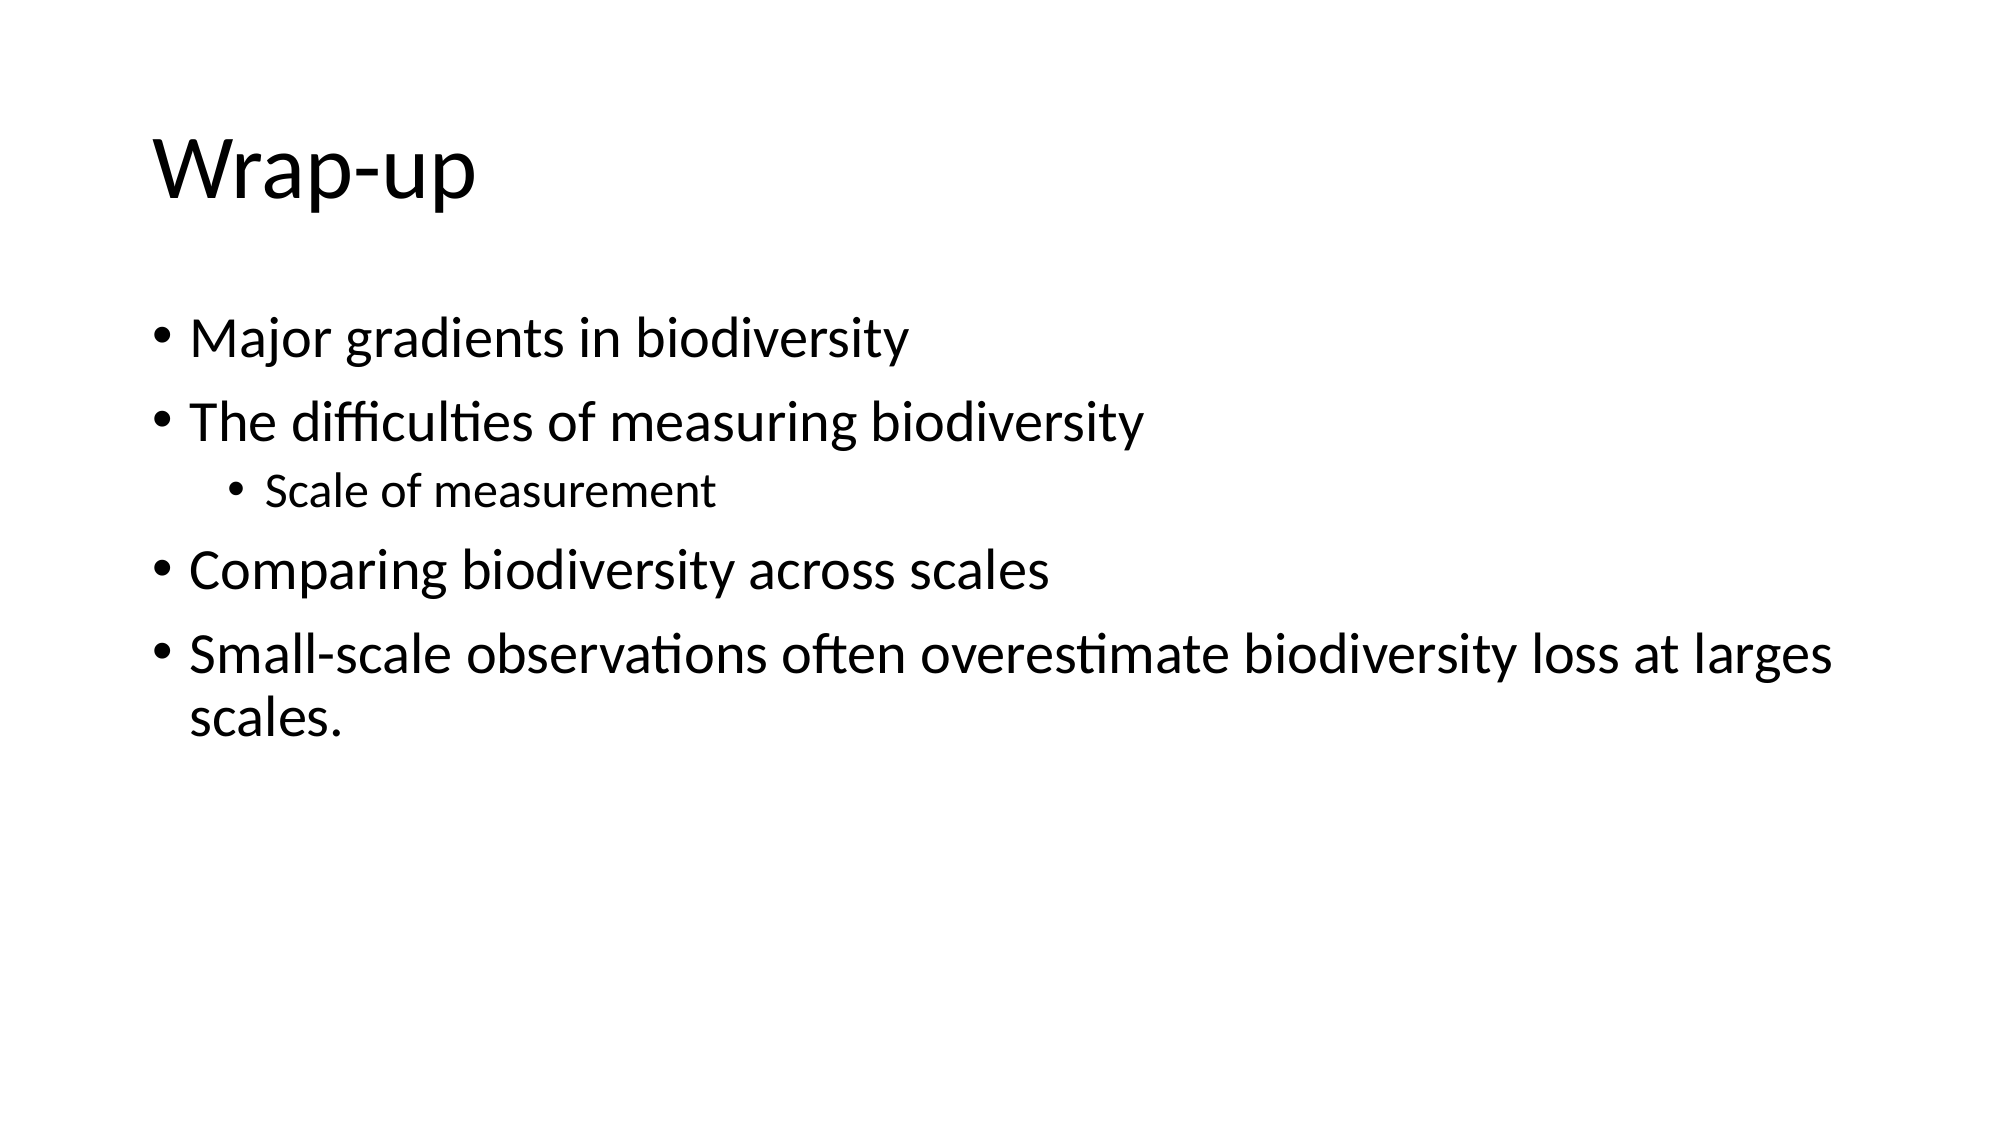

# Wrap-up
Major gradients in biodiversity
The difficulties of measuring biodiversity
Scale of measurement
Comparing biodiversity across scales
Small-scale observations often overestimate biodiversity loss at larges scales.